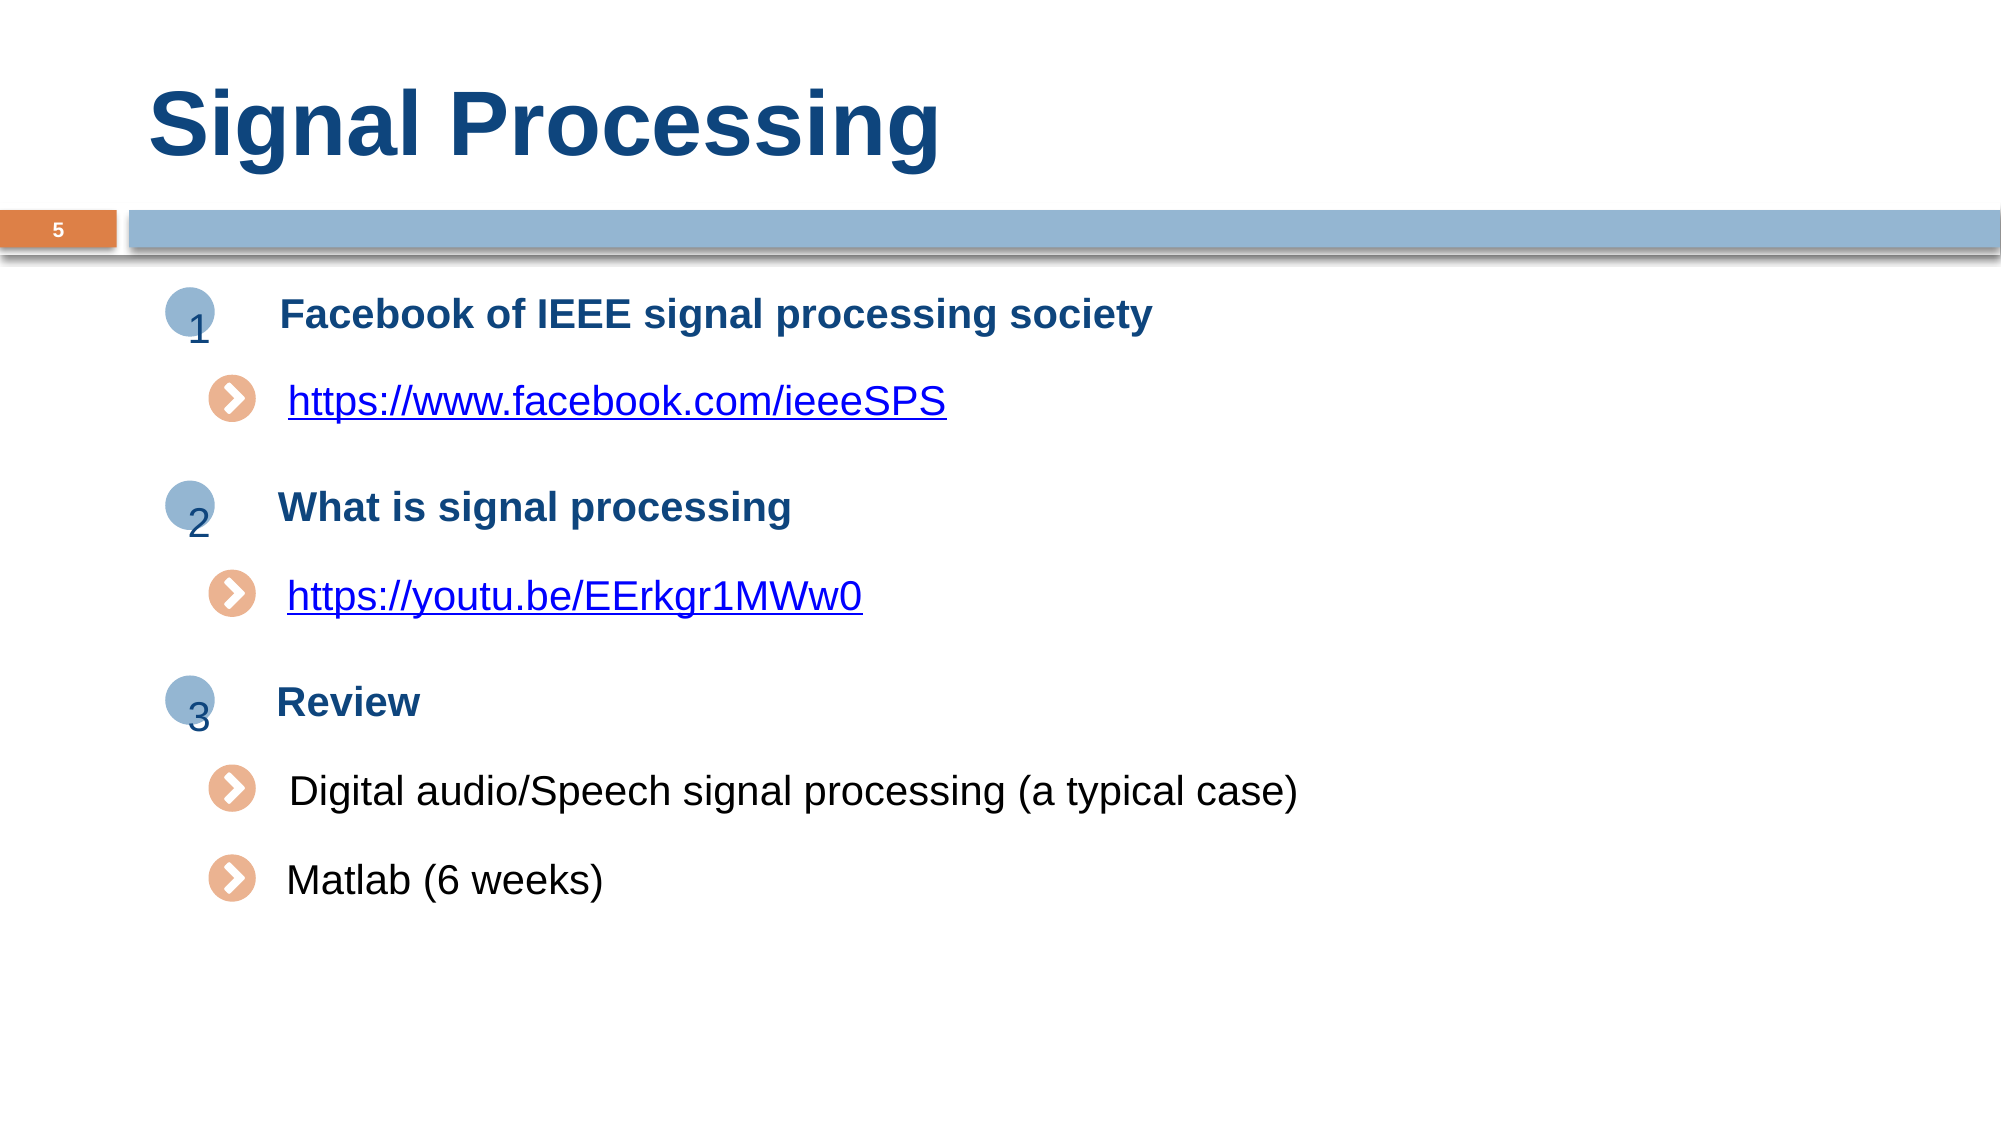

# Signal Processing
5
Facebook of IEEE signal processing society
1
https://www.facebook.com/ieeeSPS

What is signal processing
2
https://youtu.be/EErkgr1MWw0

Review
3
Digital audio/Speech signal processing (a typical case)

Matlab (6 weeks)